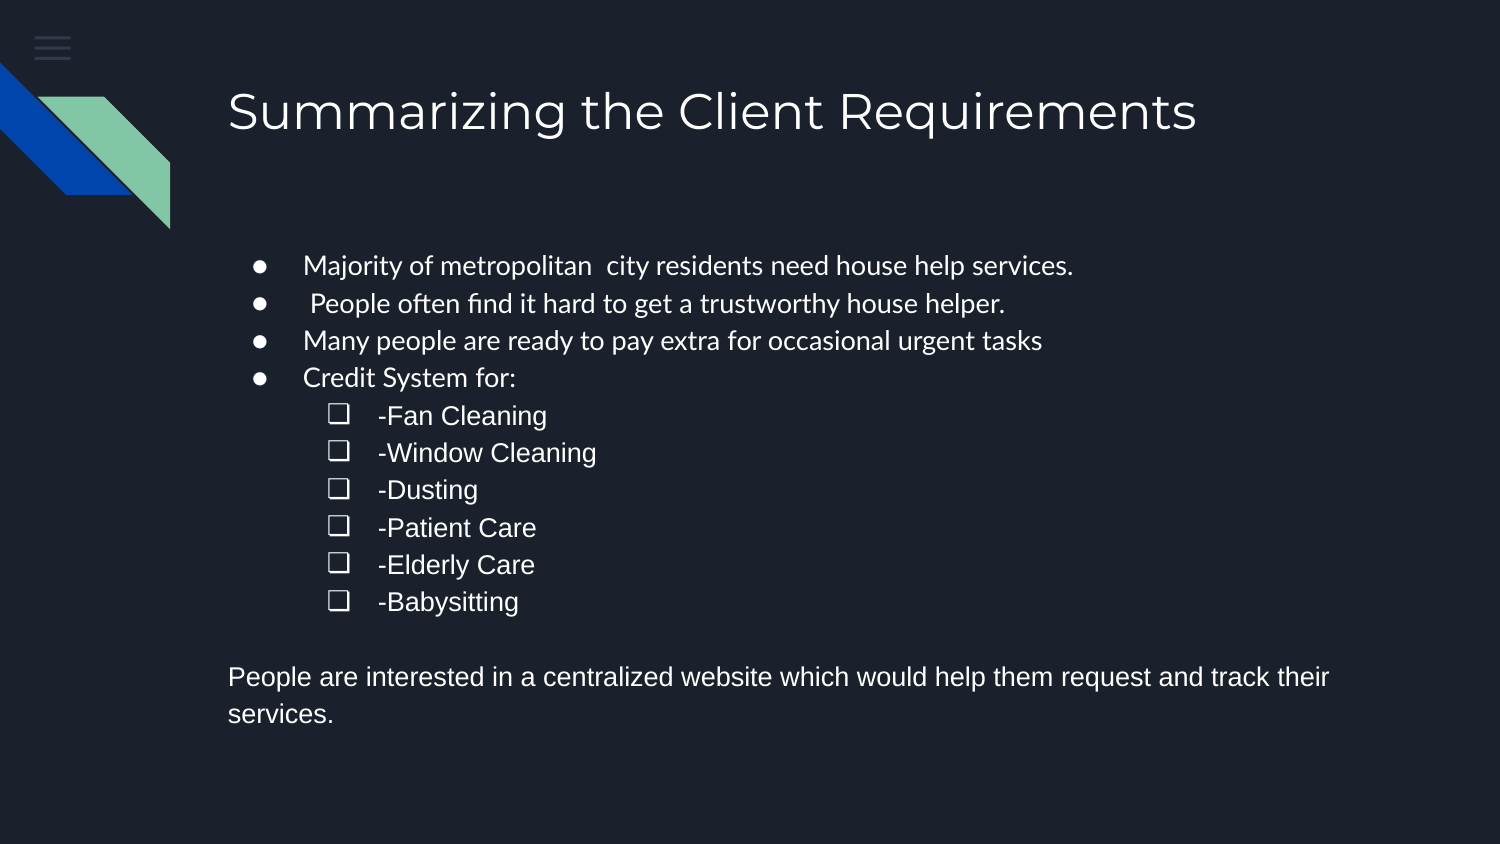

# Summarizing the Client Requirements
Majority of metropolitan  city residents need house help services.
 People often find it hard to get a trustworthy house helper.
Many people are ready to pay extra for occasional urgent tasks
Credit System for:
-Fan Cleaning
-Window Cleaning
-Dusting
-Patient Care
-Elderly Care
-Babysitting

People are interested in a centralized website which would help them request and track their services.